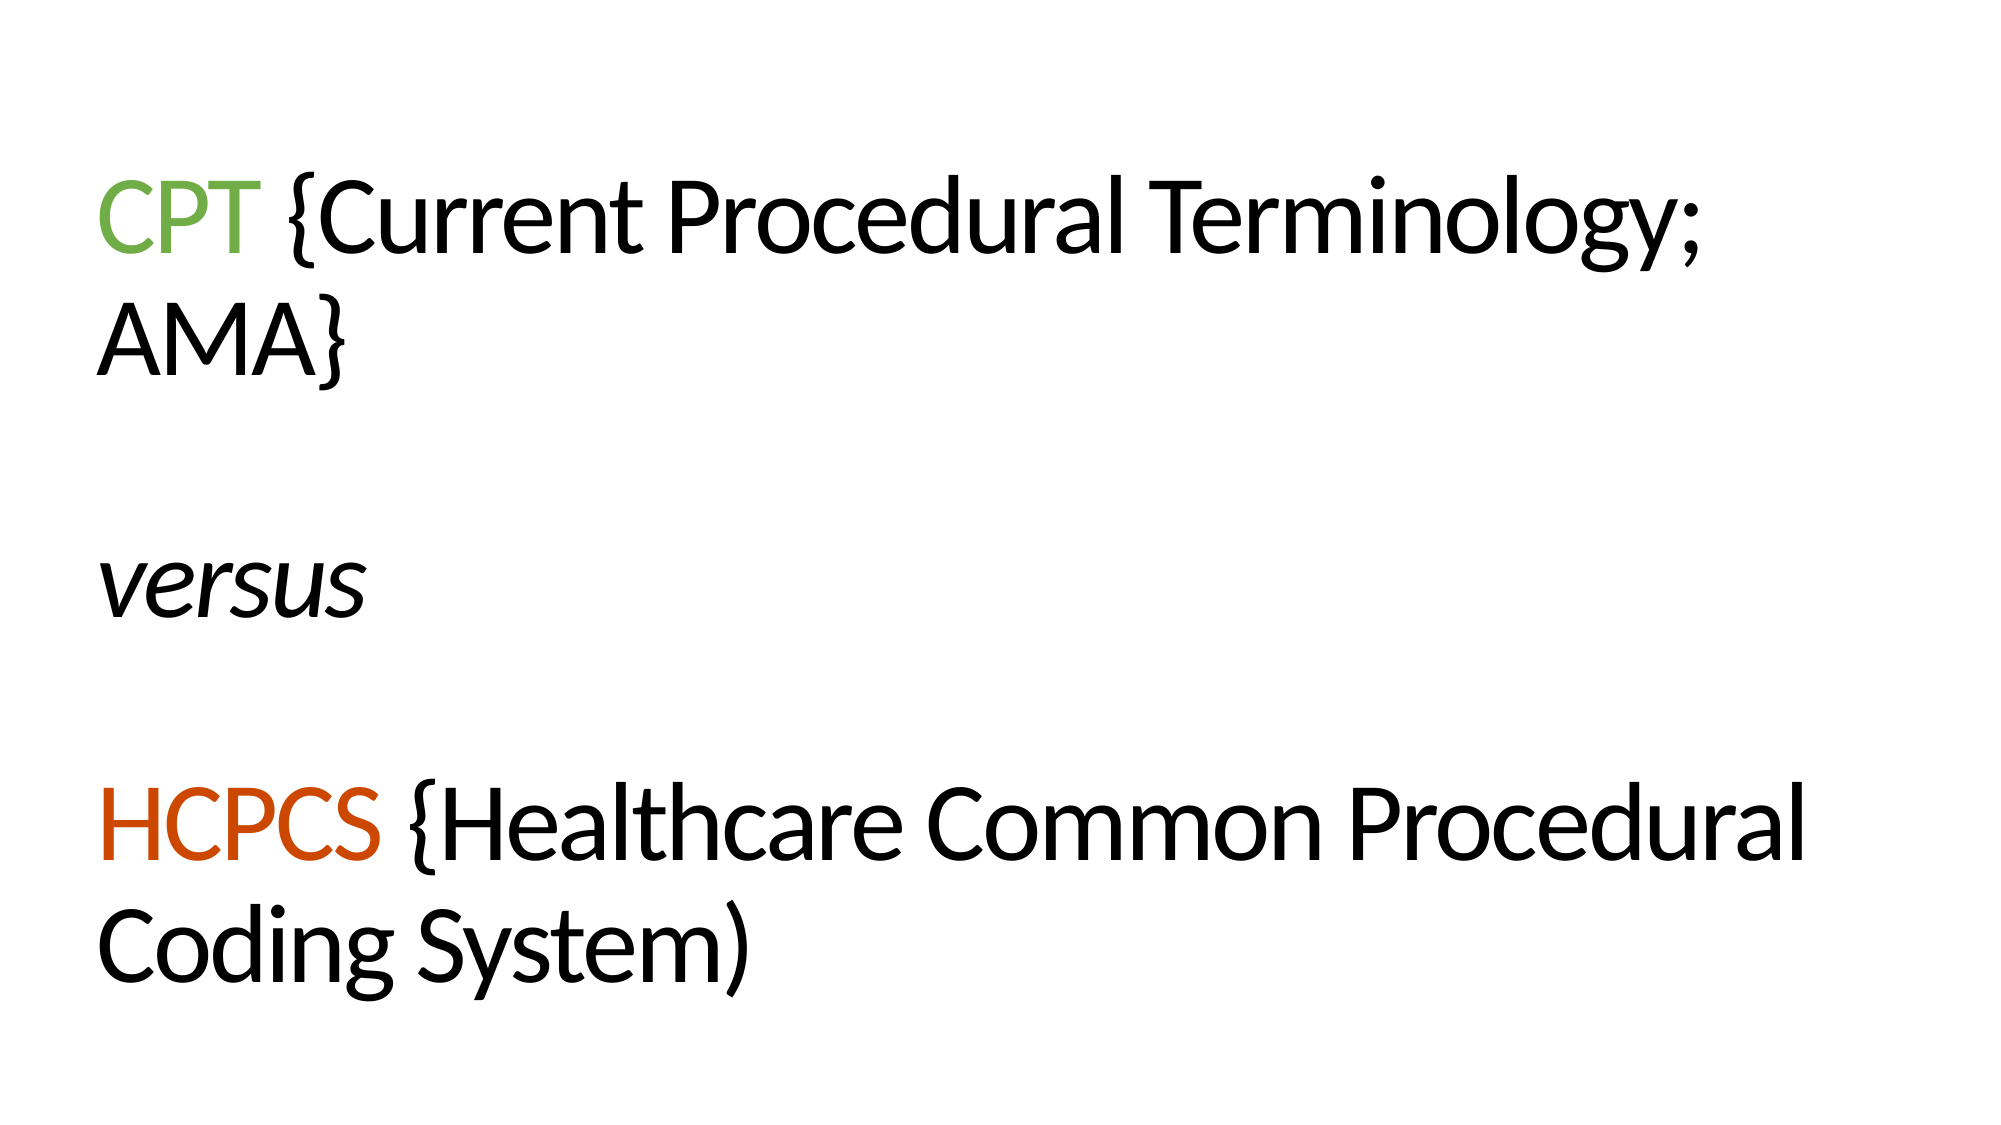

# CPT {Current Procedural Terminology; AMA}

versus

HCPCS {Healthcare Common Procedural Coding System)